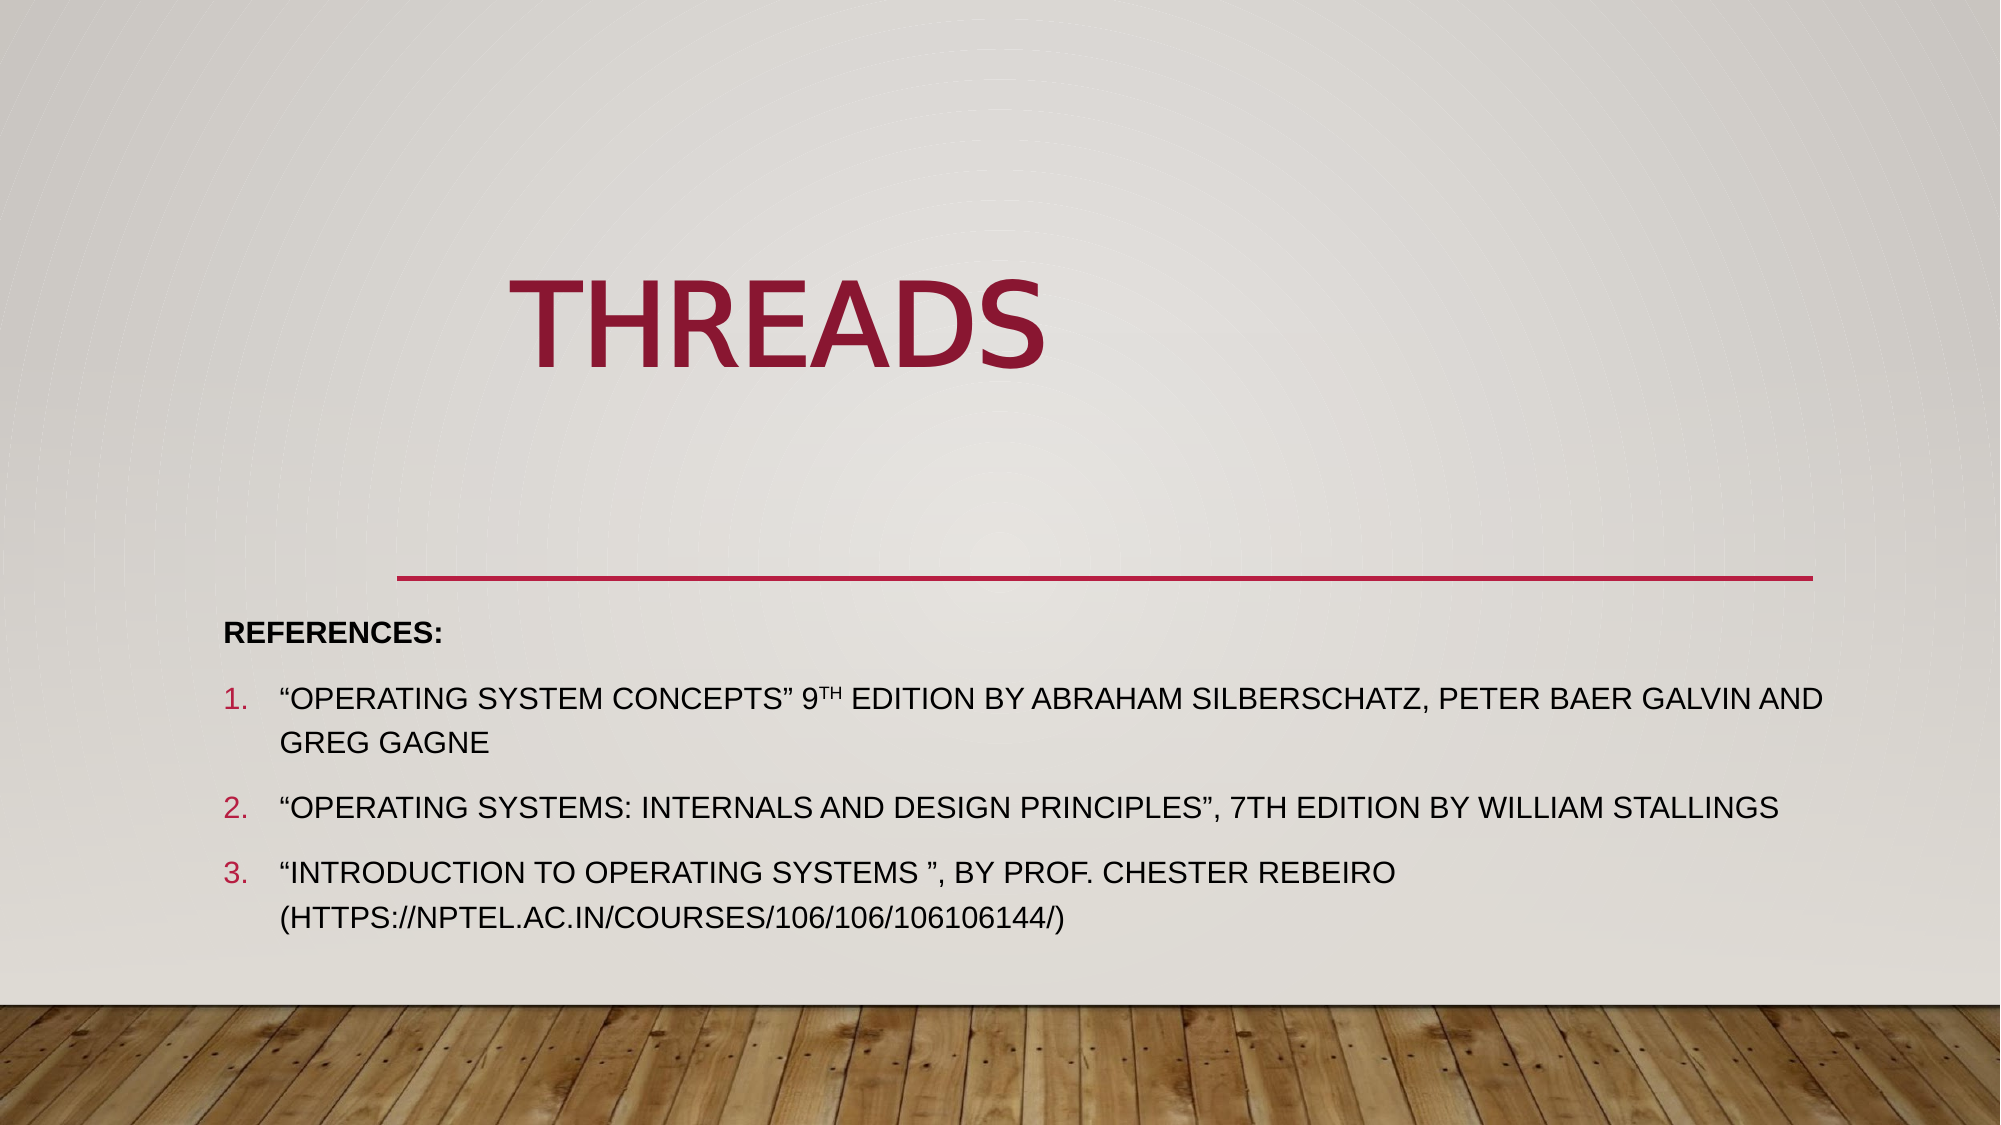

# THREADS
REFERENCES:
“OPERATING SYSTEM CONCEPTS” 9TH EDITION BY ABRAHAM SILBERSCHATZ, PETER BAER GALVIN AND GREG GAGNE
“OPERATING SYSTEMS: INTERNALS AND DESIGN PRINCIPLES”, 7TH EDITION BY WILLIAM STALLINGS
“INTRODUCTION TO OPERATING SYSTEMS ”, BY PROF. CHESTER REBEIRO (HTTPS://NPTEL.AC.IN/COURSES/106/106/106106144/)